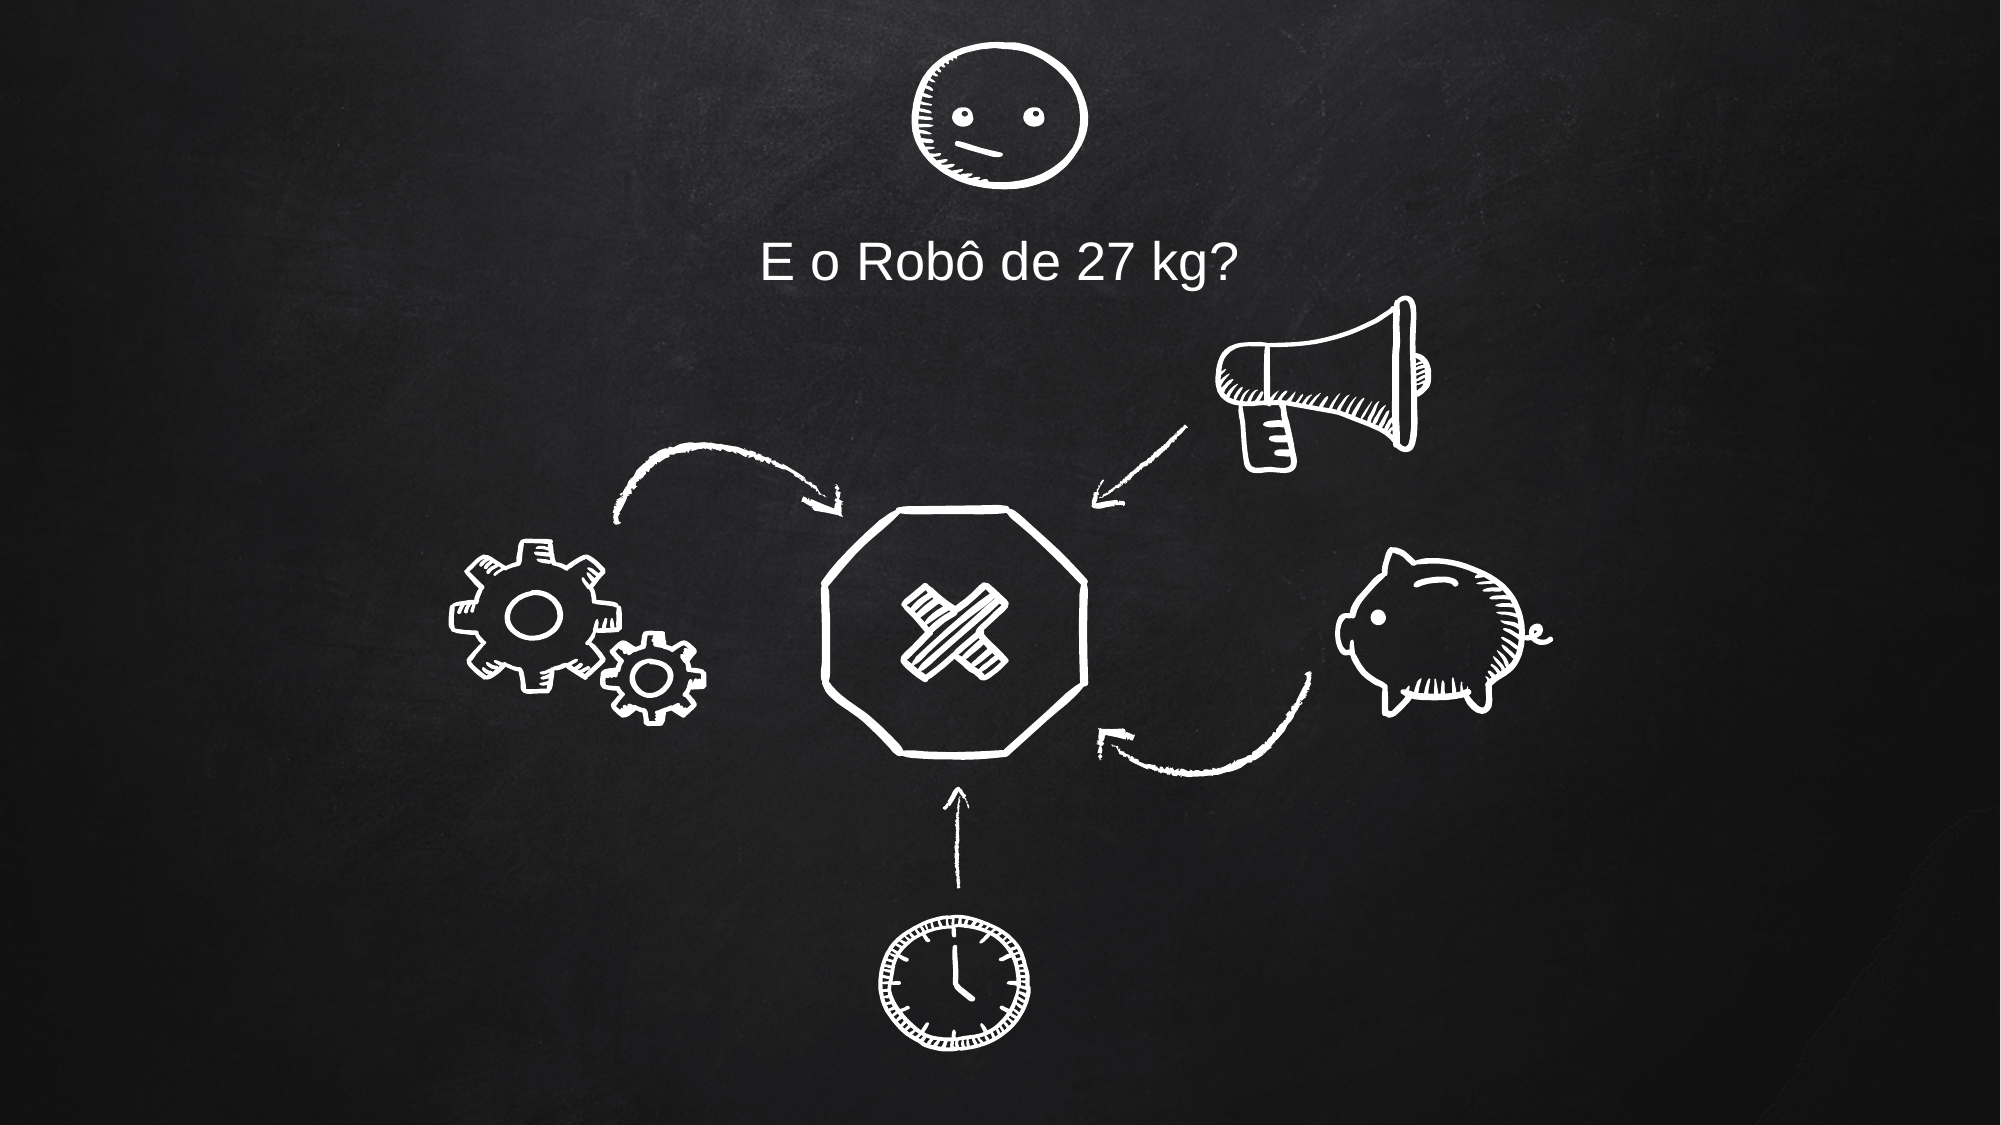

# E o Robô de 27 kg?